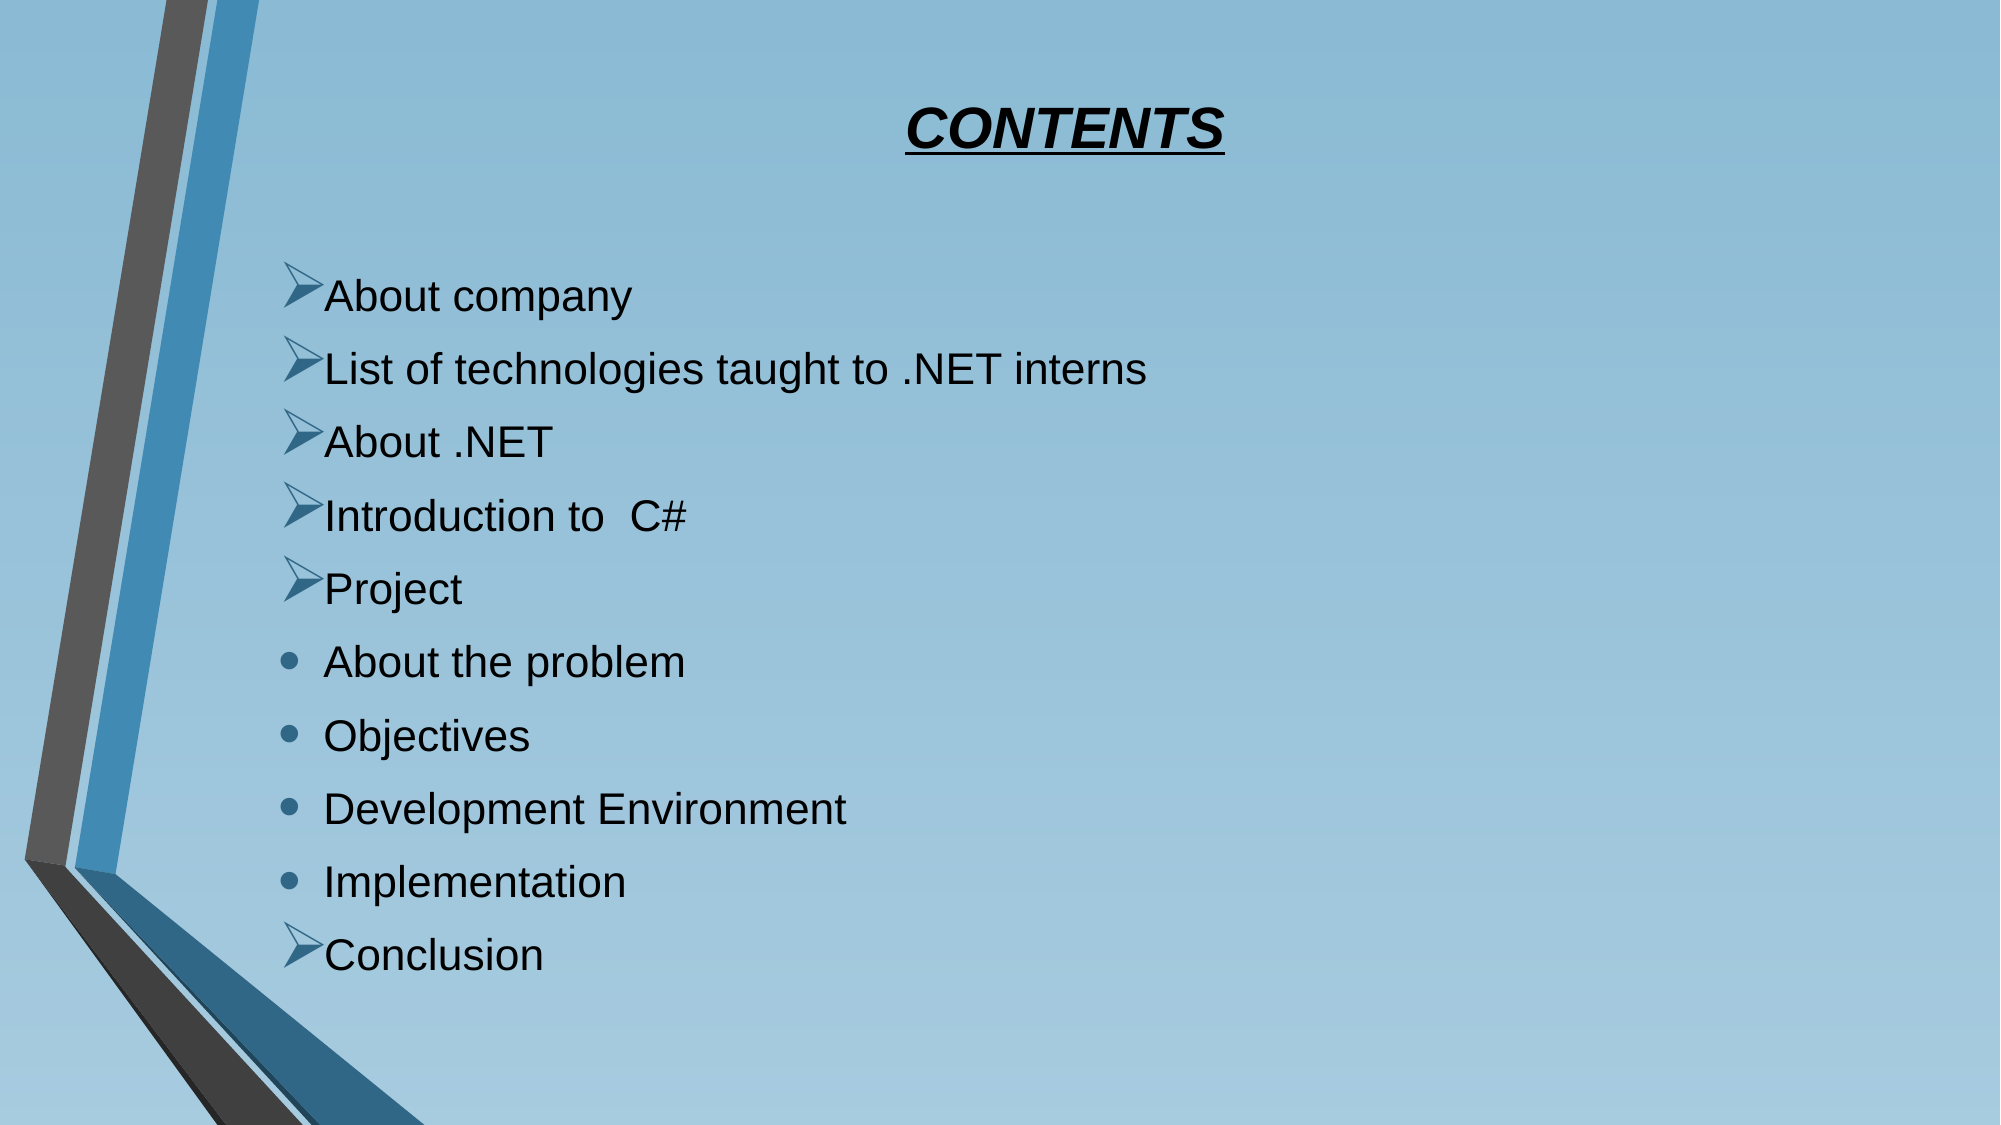

# CONTENTS
About company
List of technologies taught to .NET interns
About .NET
Introduction to  C#
Project
About the problem
Objectives
Development Environment
Implementation
Conclusion